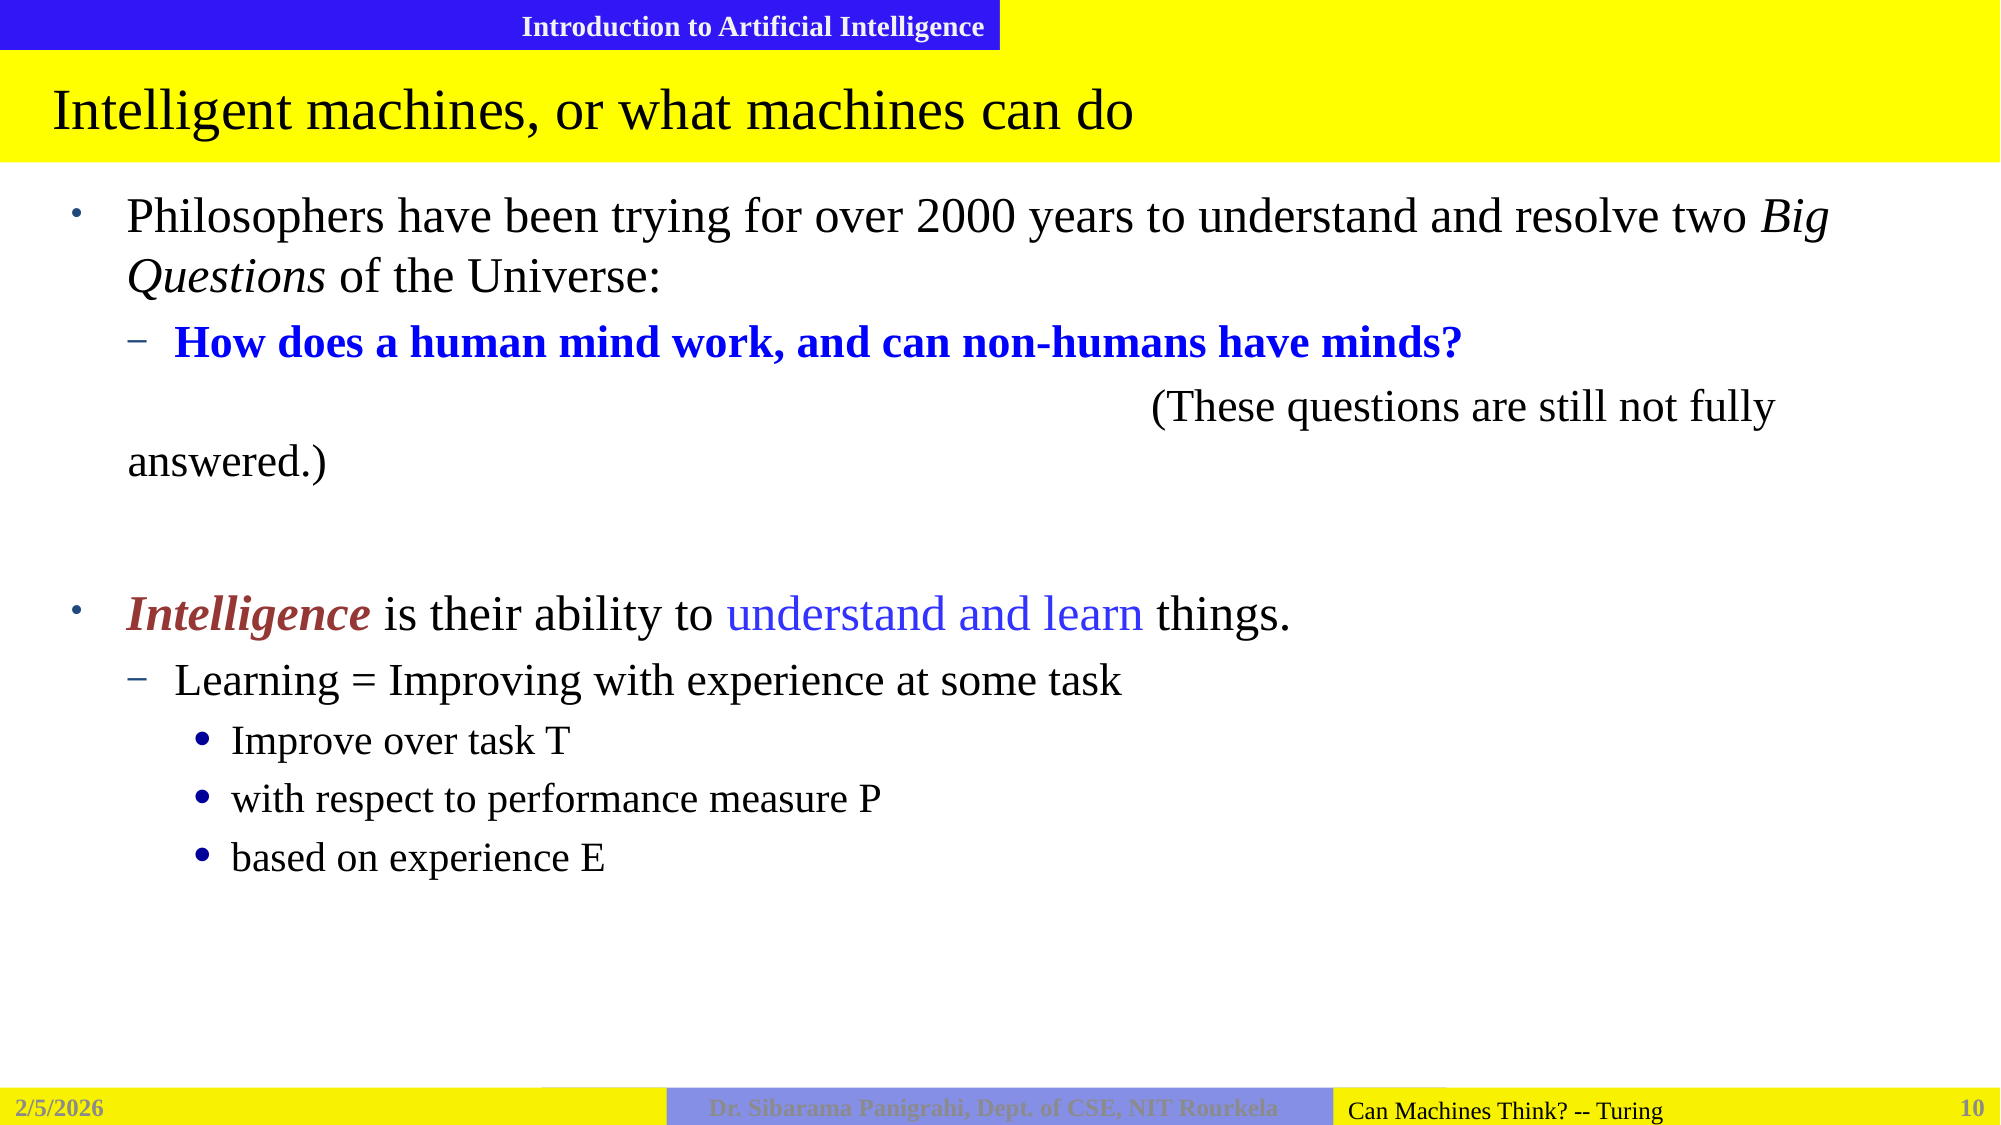

# Intelligent machines, or what machines can do
Philosophers have been trying for over 2000 years to understand and resolve two Big Questions of the Universe:
How does a human mind work, and can non-humans have minds?
                                                                                         (These questions are still not fully answered.)

Intelligence is their ability to understand and learn things.
Learning = Improving with experience at some task
Improve over task T
with respect to performance measure P
based on experience E

2/5/2026
Dr. Sibarama Panigrahi, Dept. of CSE, NIT Rourkela
10
Can Machines Think? -- Turing